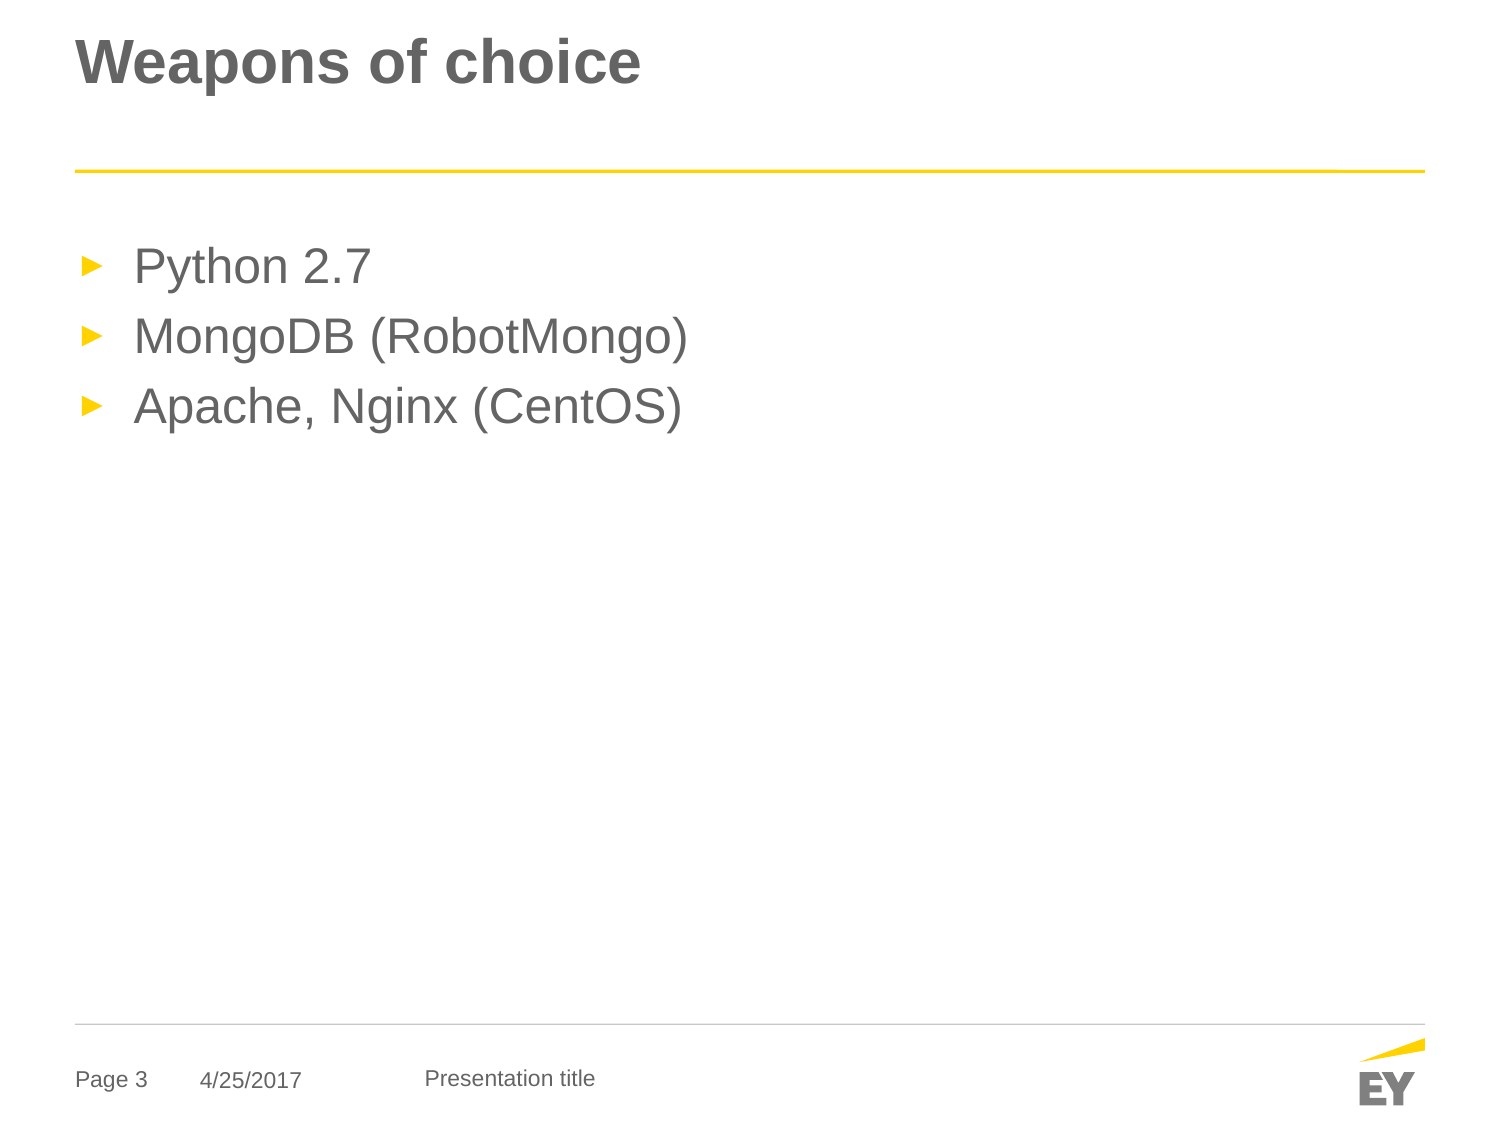

# Weapons of choice
Python 2.7
MongoDB (RobotMongo)
Apache, Nginx (CentOS)